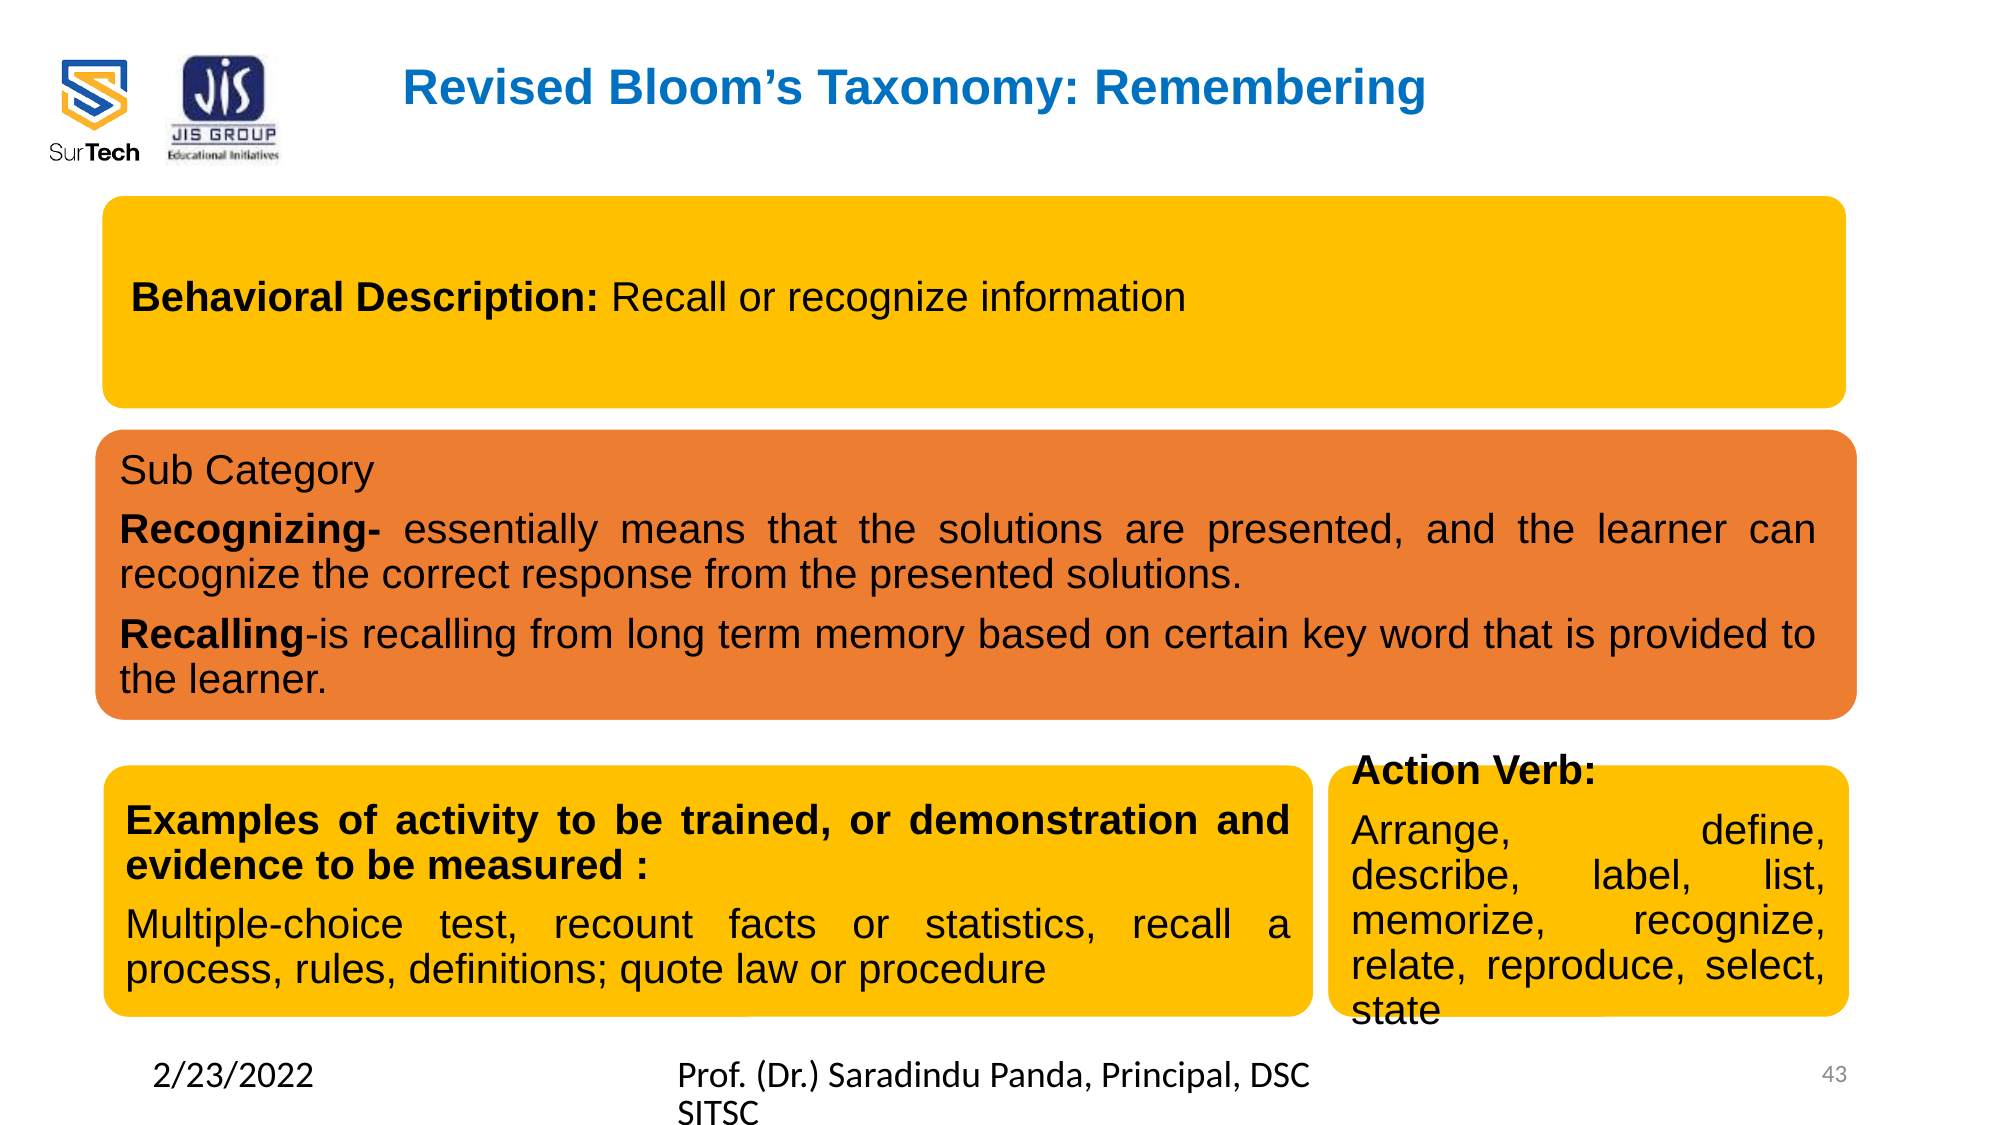

# Revised Bloom’s Taxonomy: Remembering

Behavioral Description: Recall or recognize information

Sub Category
Recognizing- essentially means that the solutions are presented, and the learner can recognize the correct response from the presented solutions.
Recalling-is recalling from long term memory based on certain key word that is provided to the learner.

Examples of activity to be trained, or demonstration and evidence to be measured :
Multiple-choice test, recount facts or statistics, recall a process, rules, definitions; quote law or procedure

Action Verb:
Arrange, define, describe, label, list, memorize, recognize, relate, reproduce, select, state
2/23/2022
Prof. (Dr.) Saradindu Panda, Principal, DSCSITSC
43